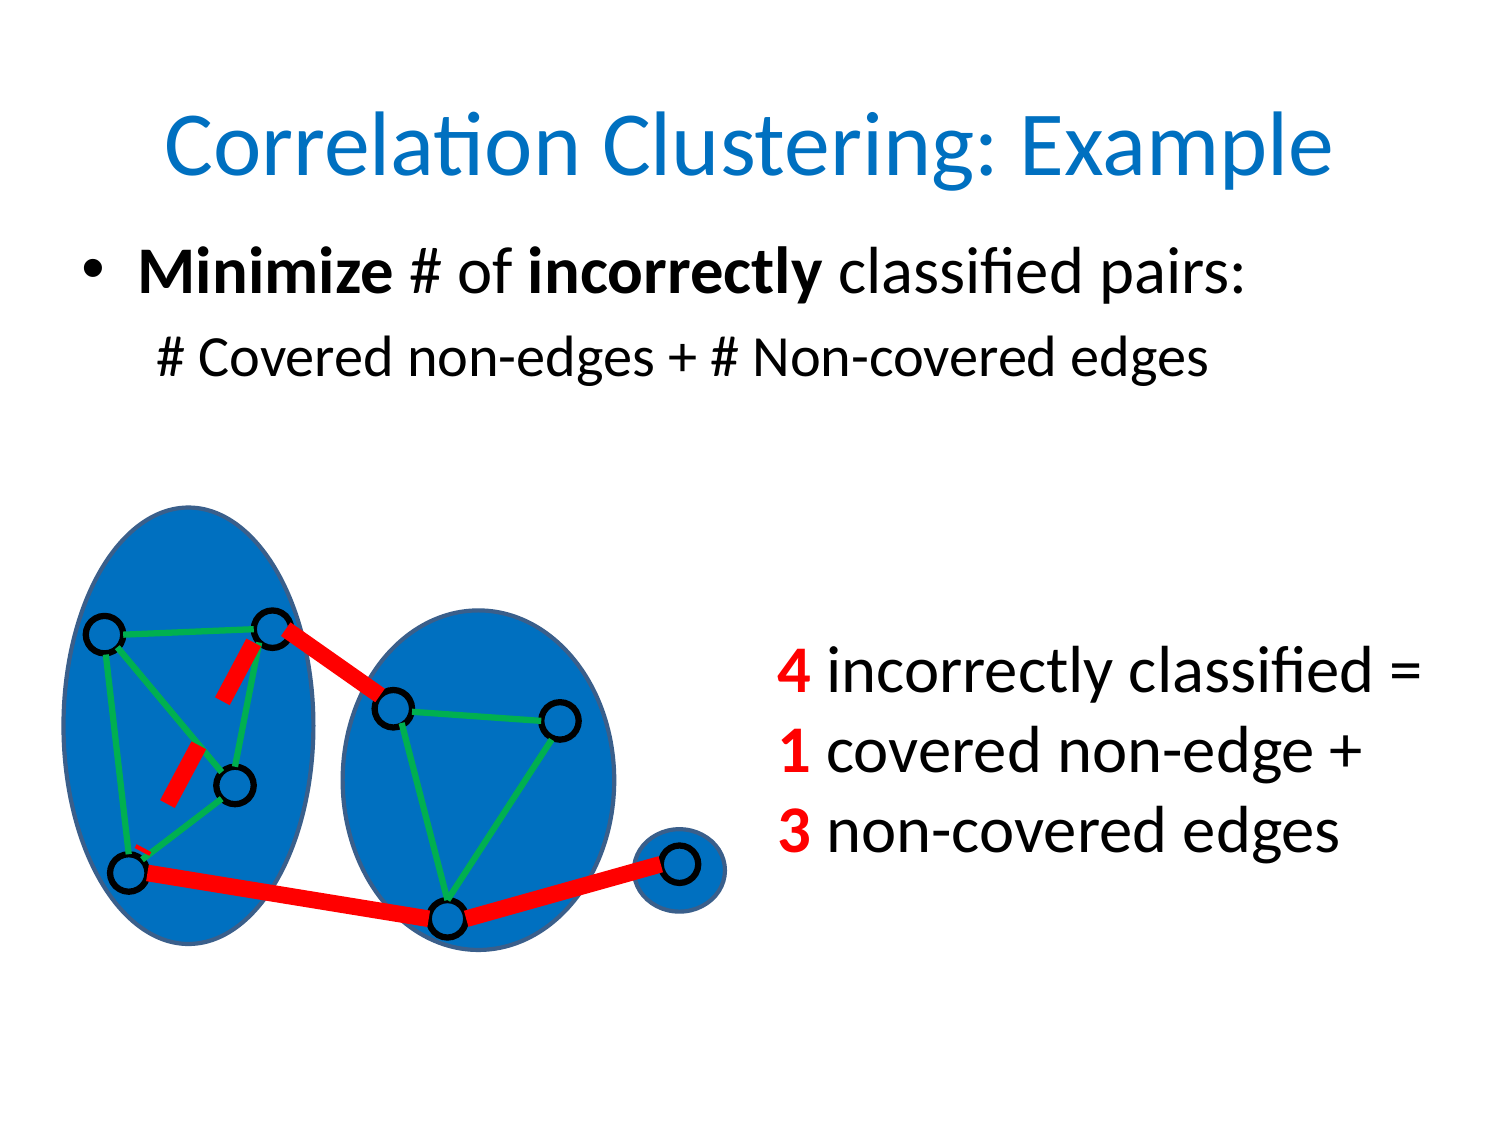

# Correlation Clustering: Example
Minimize # of incorrectly classified pairs:
# Covered non-edges + # Non-covered edges

4 incorrectly classified =
1 covered non-edge +
3 non-covered edges